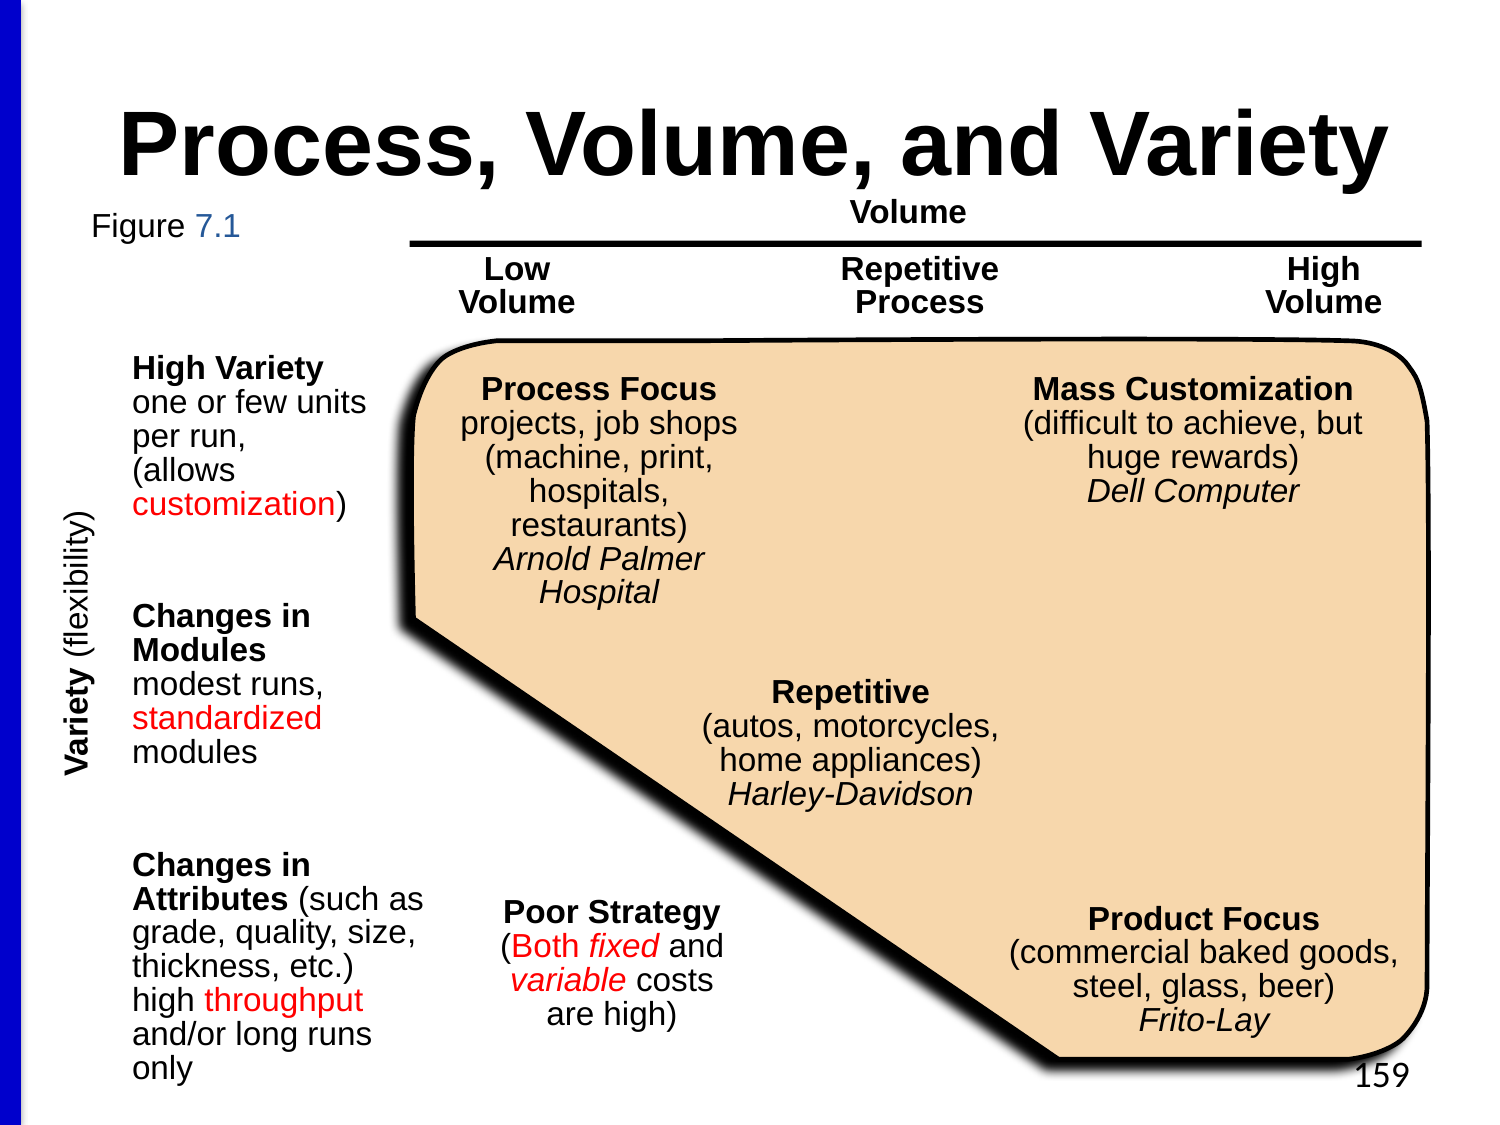

# Process, Volume, and Variety
Volume

Low Volume
Repetitive Process
High Volume
Figure 7.1
High Variety
one or few units per run,
(allows customization)

Process Focus
projects, job shops (machine, print, hospitals, restaurants)
Arnold Palmer Hospital
Mass Customization
(difficult to achieve, but huge rewards)
Dell Computer
Changes in Modules
modest runs, standardized modules
Variety (flexibility)
Repetitive
(autos, motorcycles, home appliances)
Harley-Davidson
Changes in Attributes (such as grade, quality, size, thickness, etc.)
high throughput and/or long runs only
Poor Strategy (Both fixed and variable costs are high)
Product Focus
(commercial baked goods, steel, glass, beer)
Frito-Lay
159